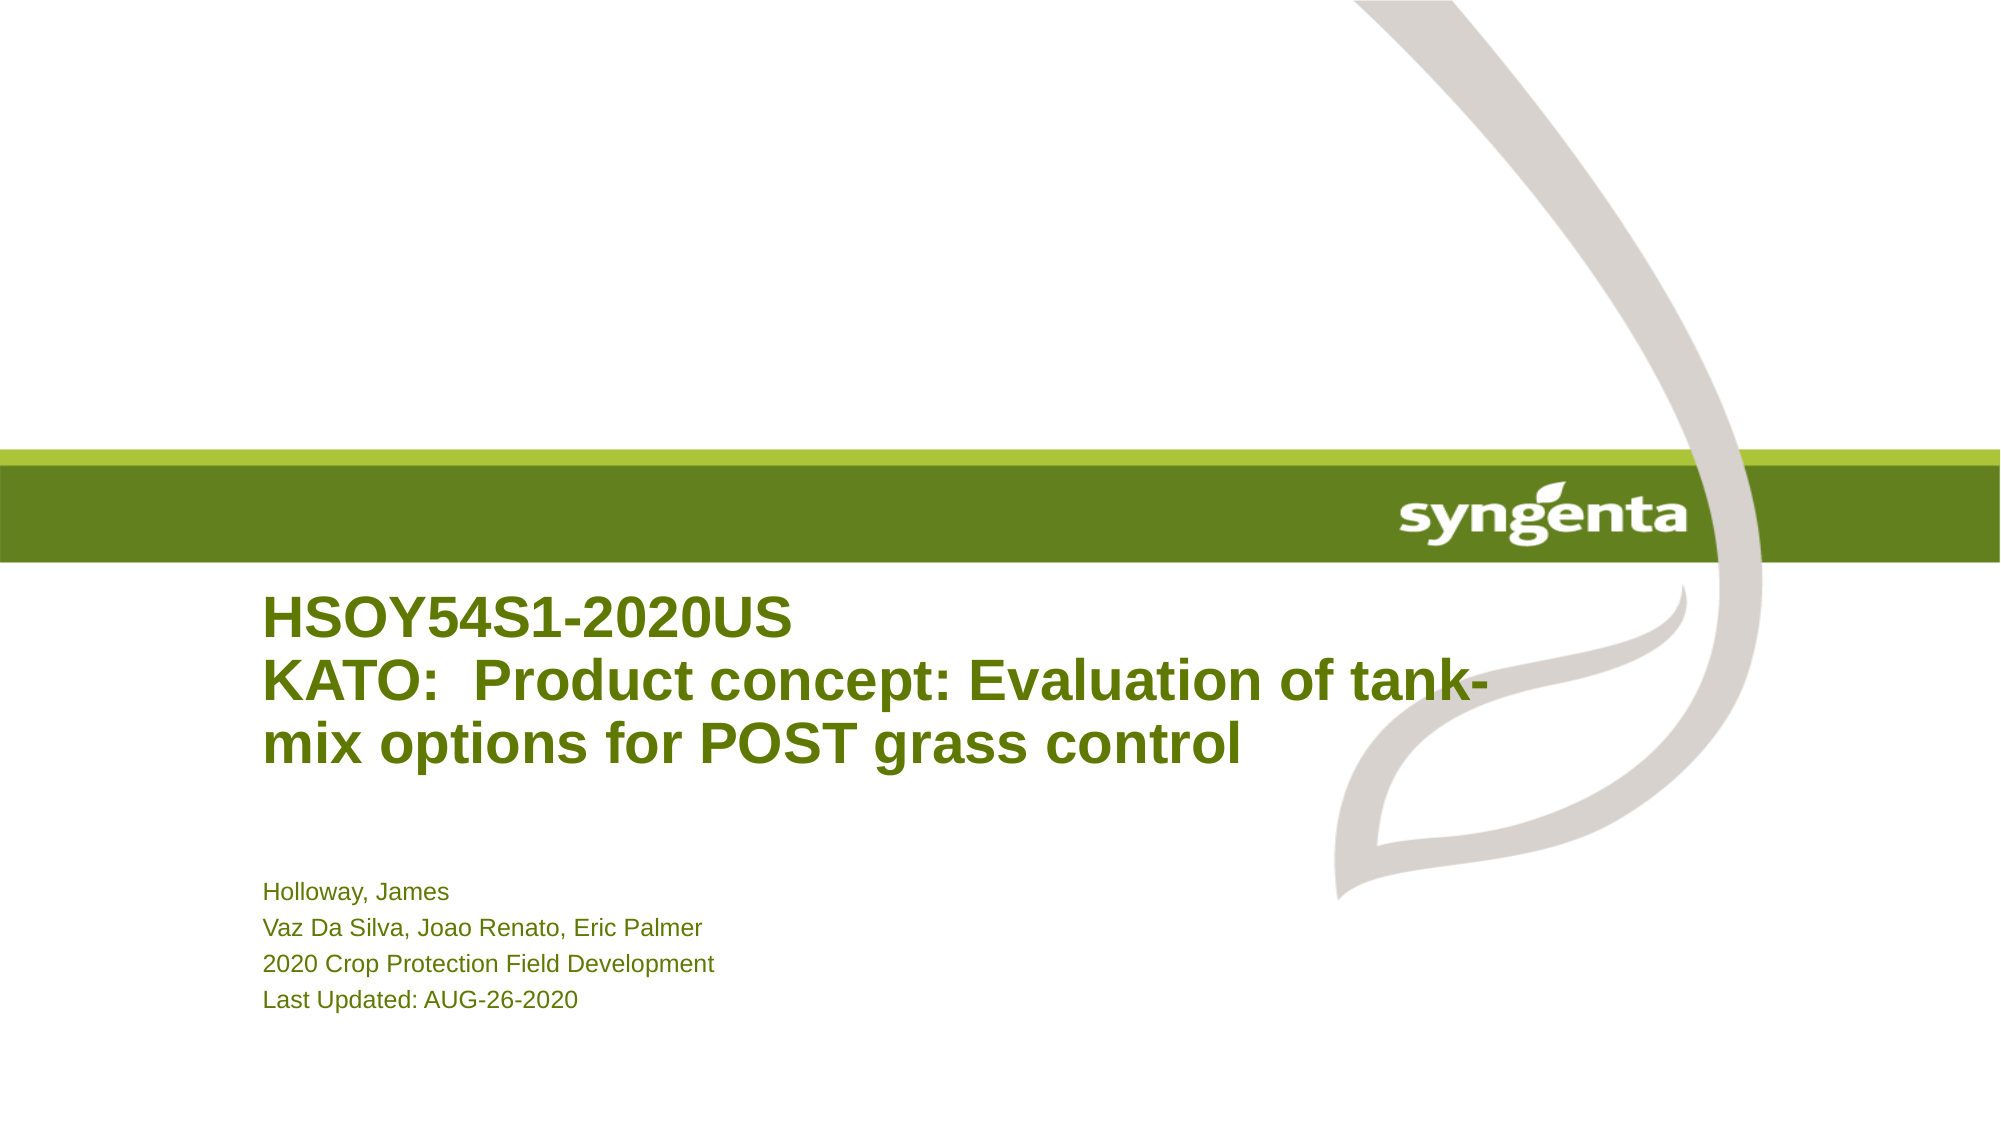

# HSOY54S1-2020US KATO:  Product concept: Evaluation of tank-mix options for POST grass control
Holloway, James
Vaz Da Silva, Joao Renato, Eric Palmer
2020 Crop Protection Field Development
Last Updated: AUG-26-2020